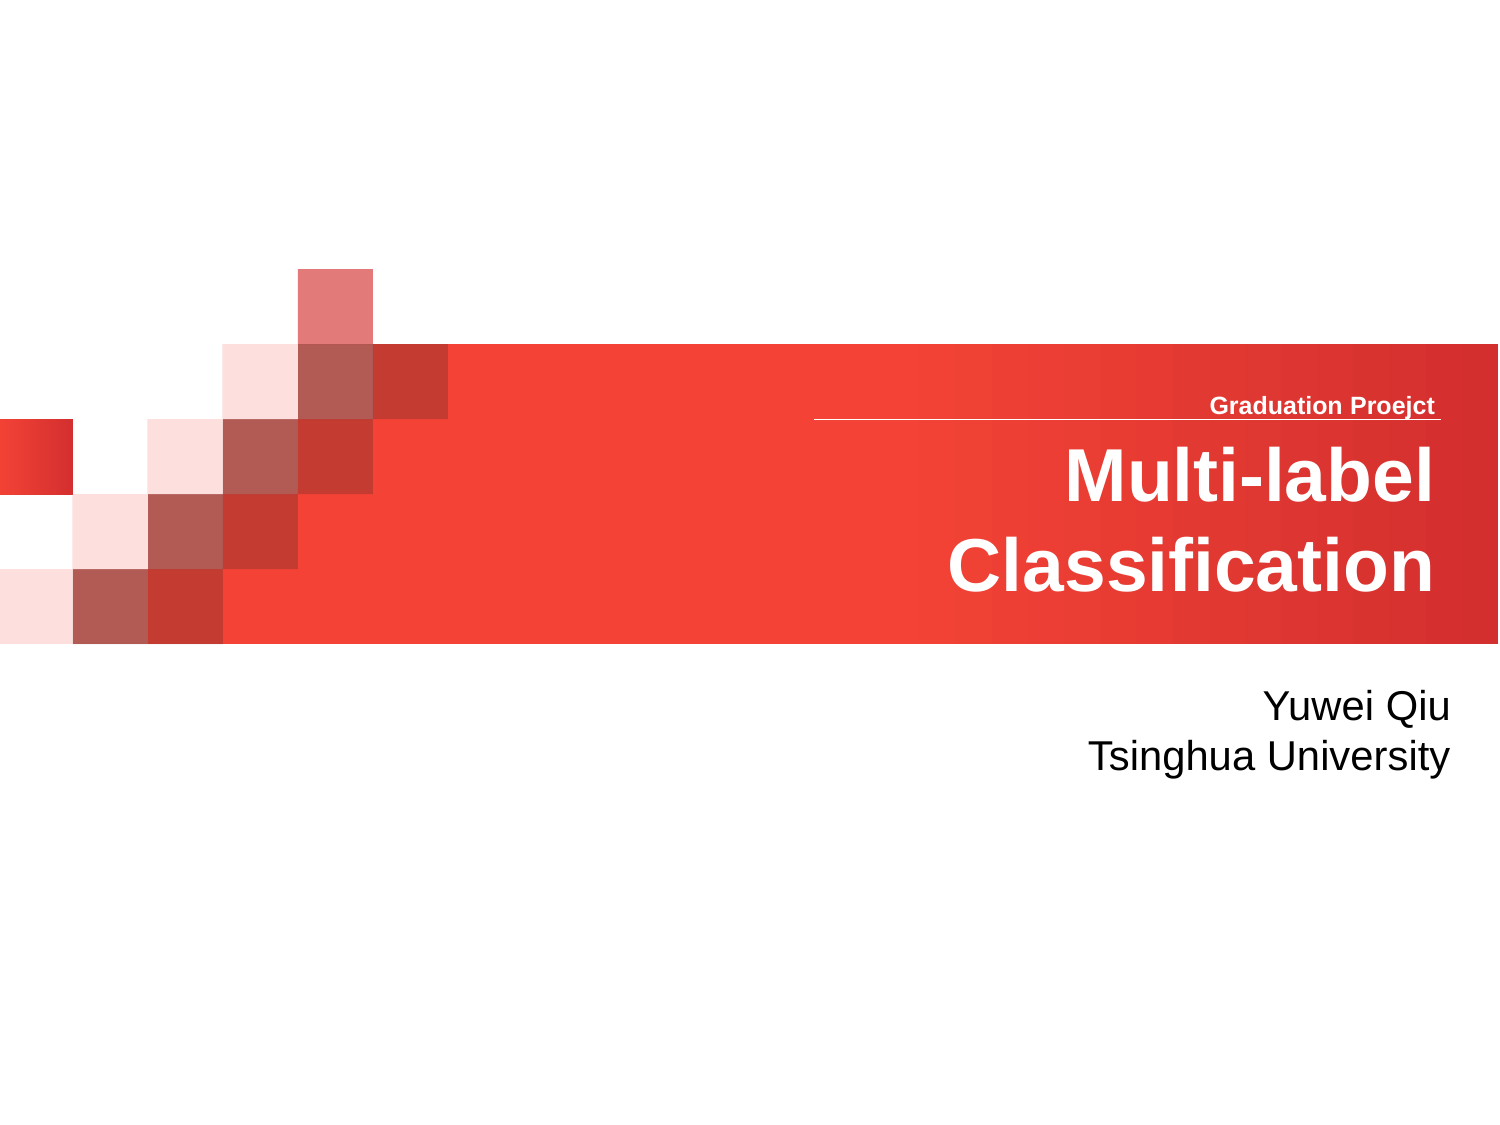

Graduation Proejct

Multi-label Classification

Yuwei Qiu
Tsinghua University